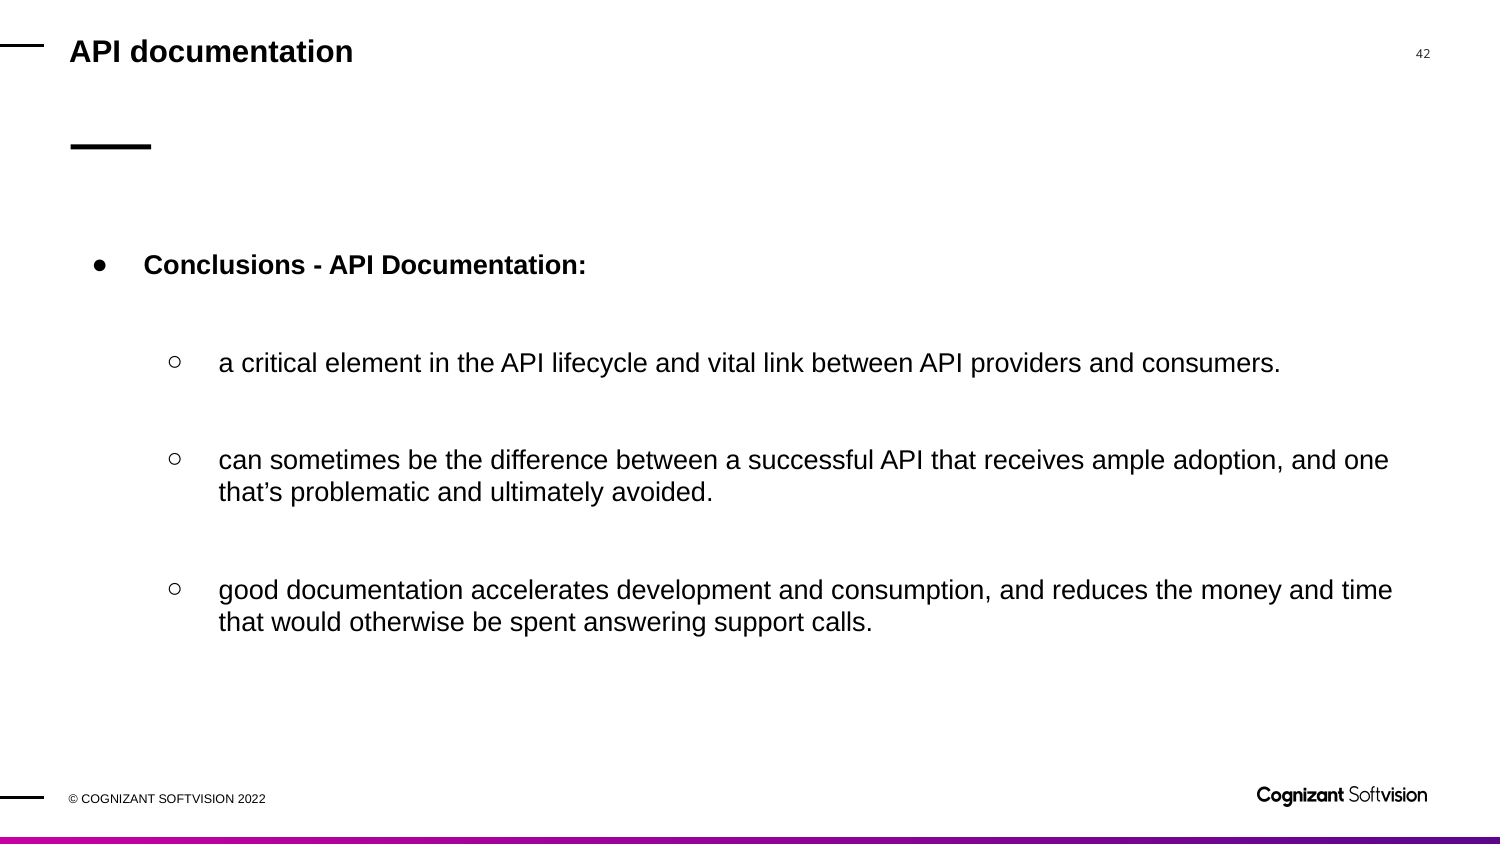

# API documentation

Conclusions - API Documentation:

a critical element in the API lifecycle and vital link between API providers and consumers.

can sometimes be the difference between a successful API that receives ample adoption, and one that’s problematic and ultimately avoided.

good documentation accelerates development and consumption, and reduces the money and time that would otherwise be spent answering support calls.